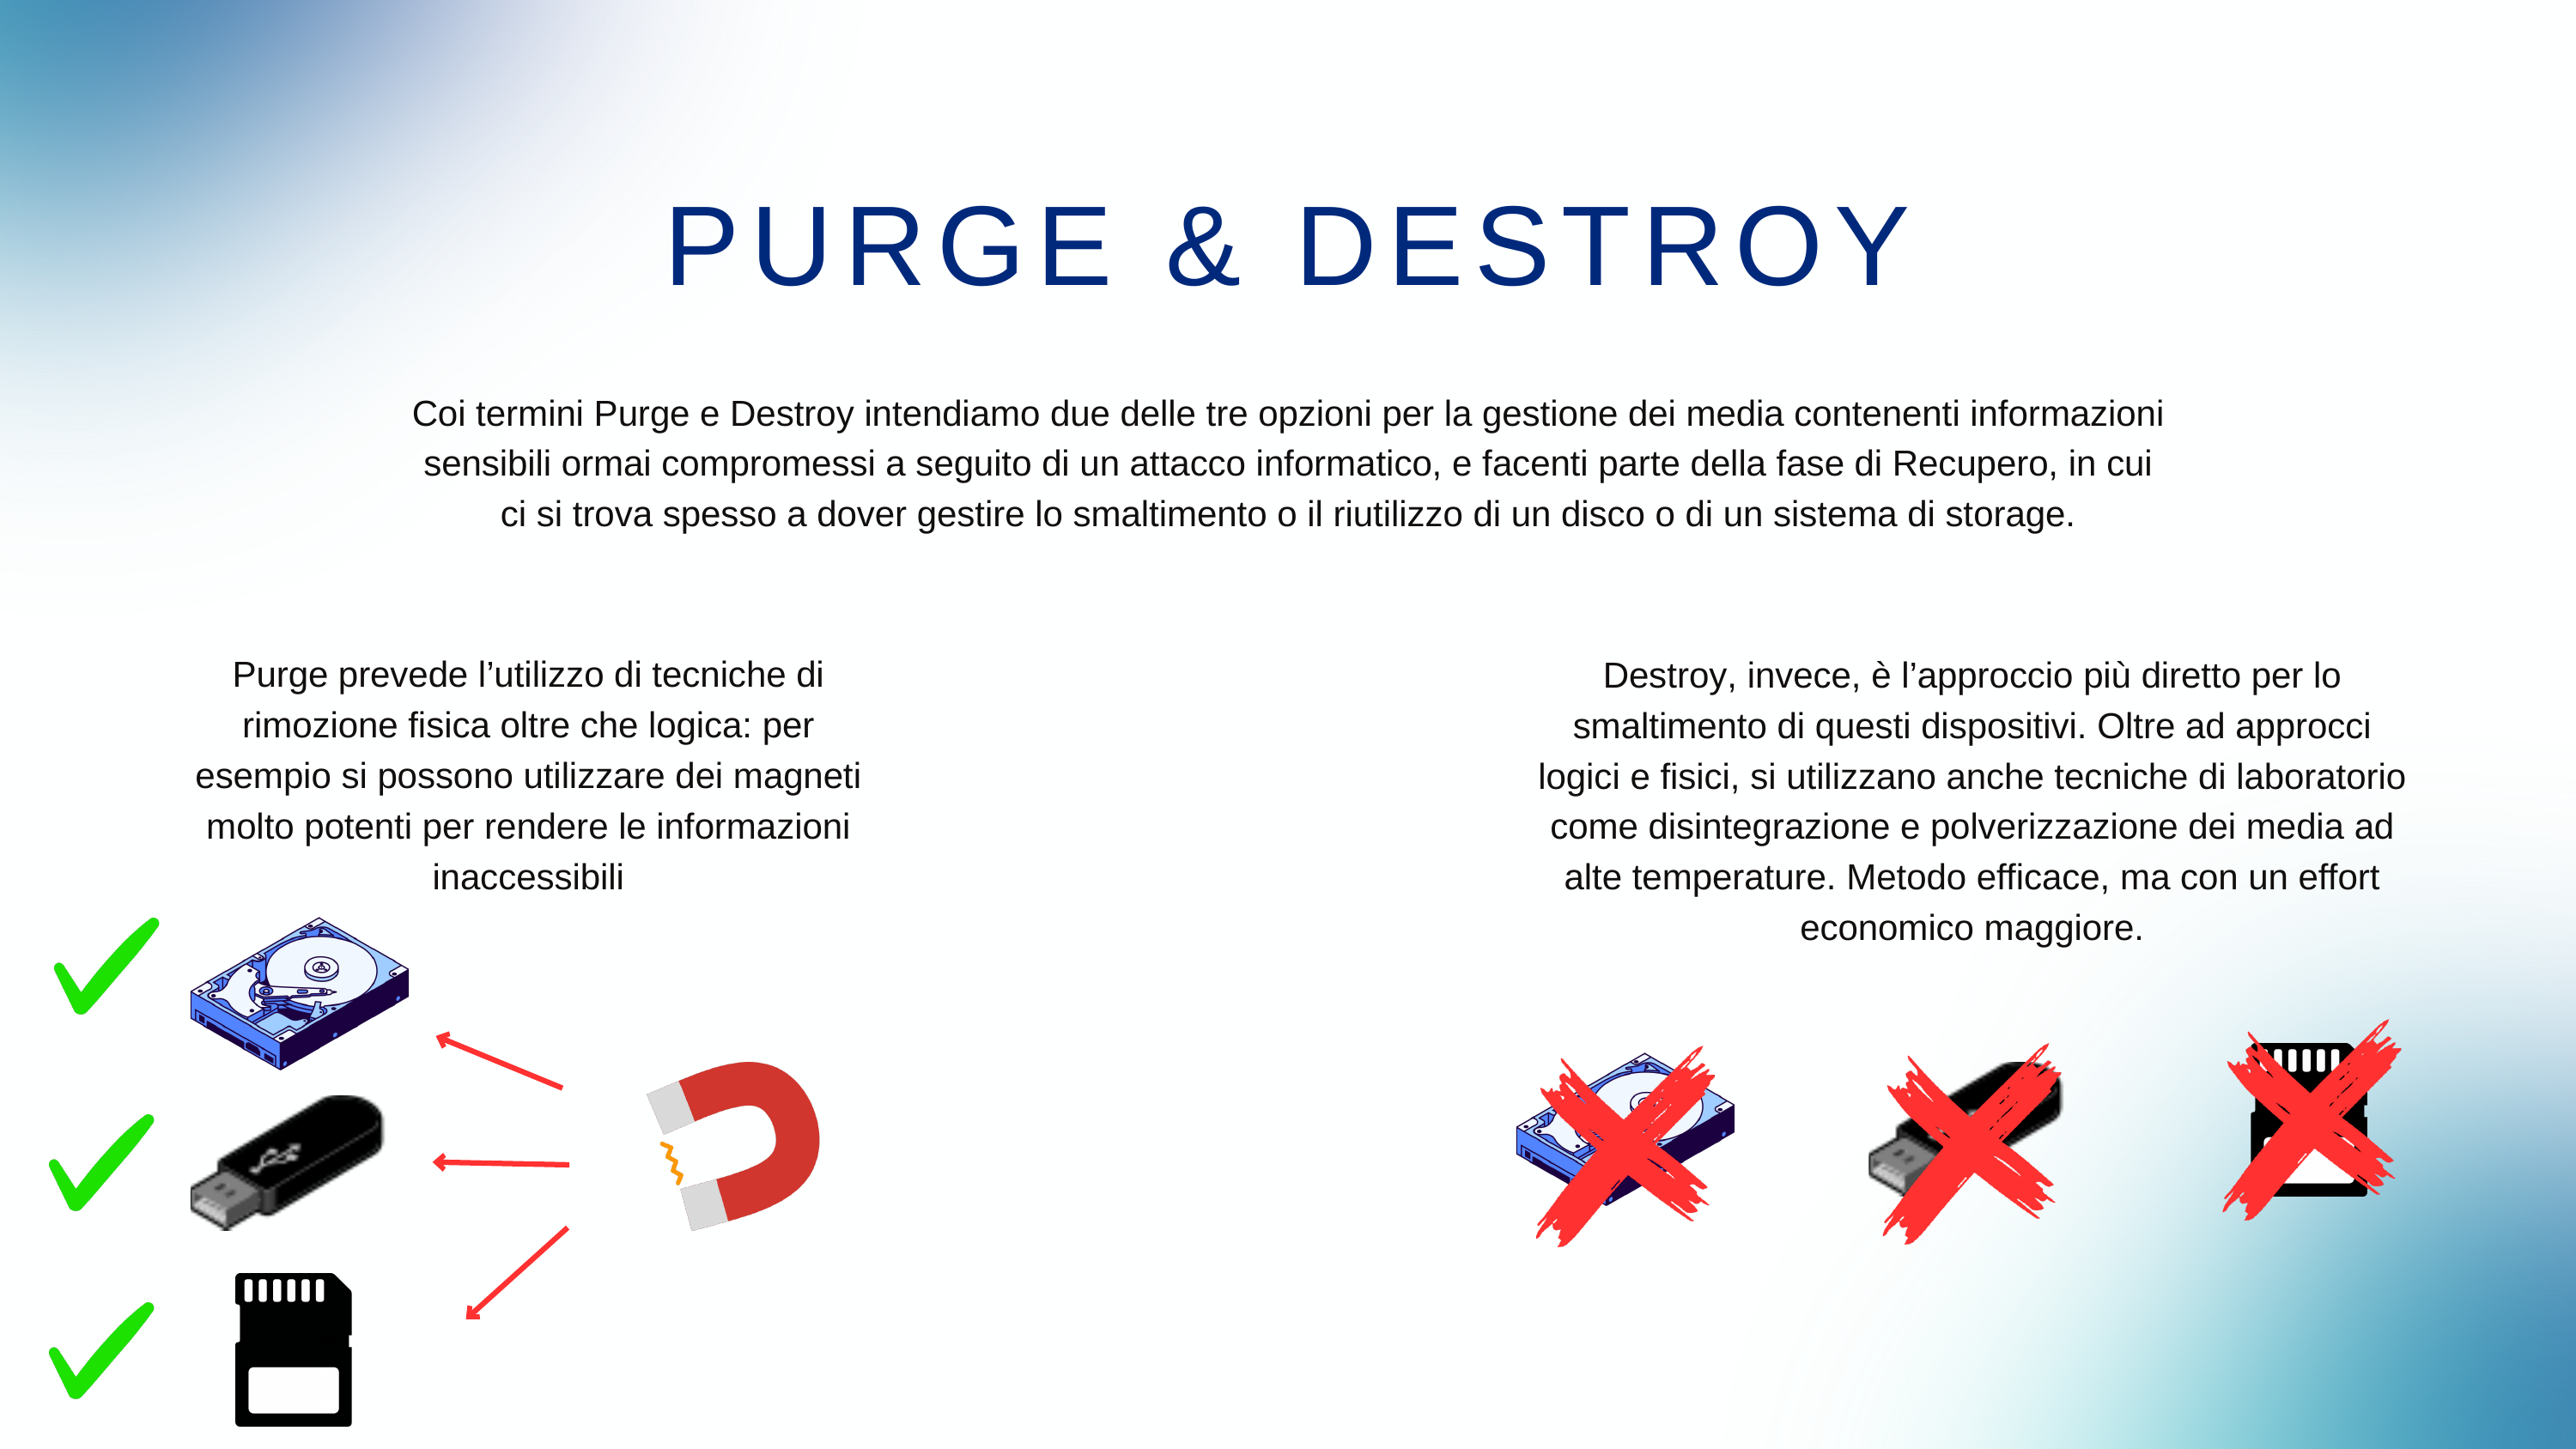

PURGE & DESTROY
Coi termini Purge e Destroy intendiamo due delle tre opzioni per la gestione dei media contenenti informazioni sensibili ormai compromessi a seguito di un attacco informatico, e facenti parte della fase di Recupero, in cui ci si trova spesso a dover gestire lo smaltimento o il riutilizzo di un disco o di un sistema di storage.
Purge prevede l’utilizzo di tecniche di rimozione fisica oltre che logica: per esempio si possono utilizzare dei magneti molto potenti per rendere le informazioni inaccessibili
Destroy, invece, è l’approccio più diretto per lo smaltimento di questi dispositivi. Oltre ad approcci logici e fisici, si utilizzano anche tecniche di laboratorio come disintegrazione e polverizzazione dei media ad alte temperature. Metodo efficace, ma con un effort economico maggiore.